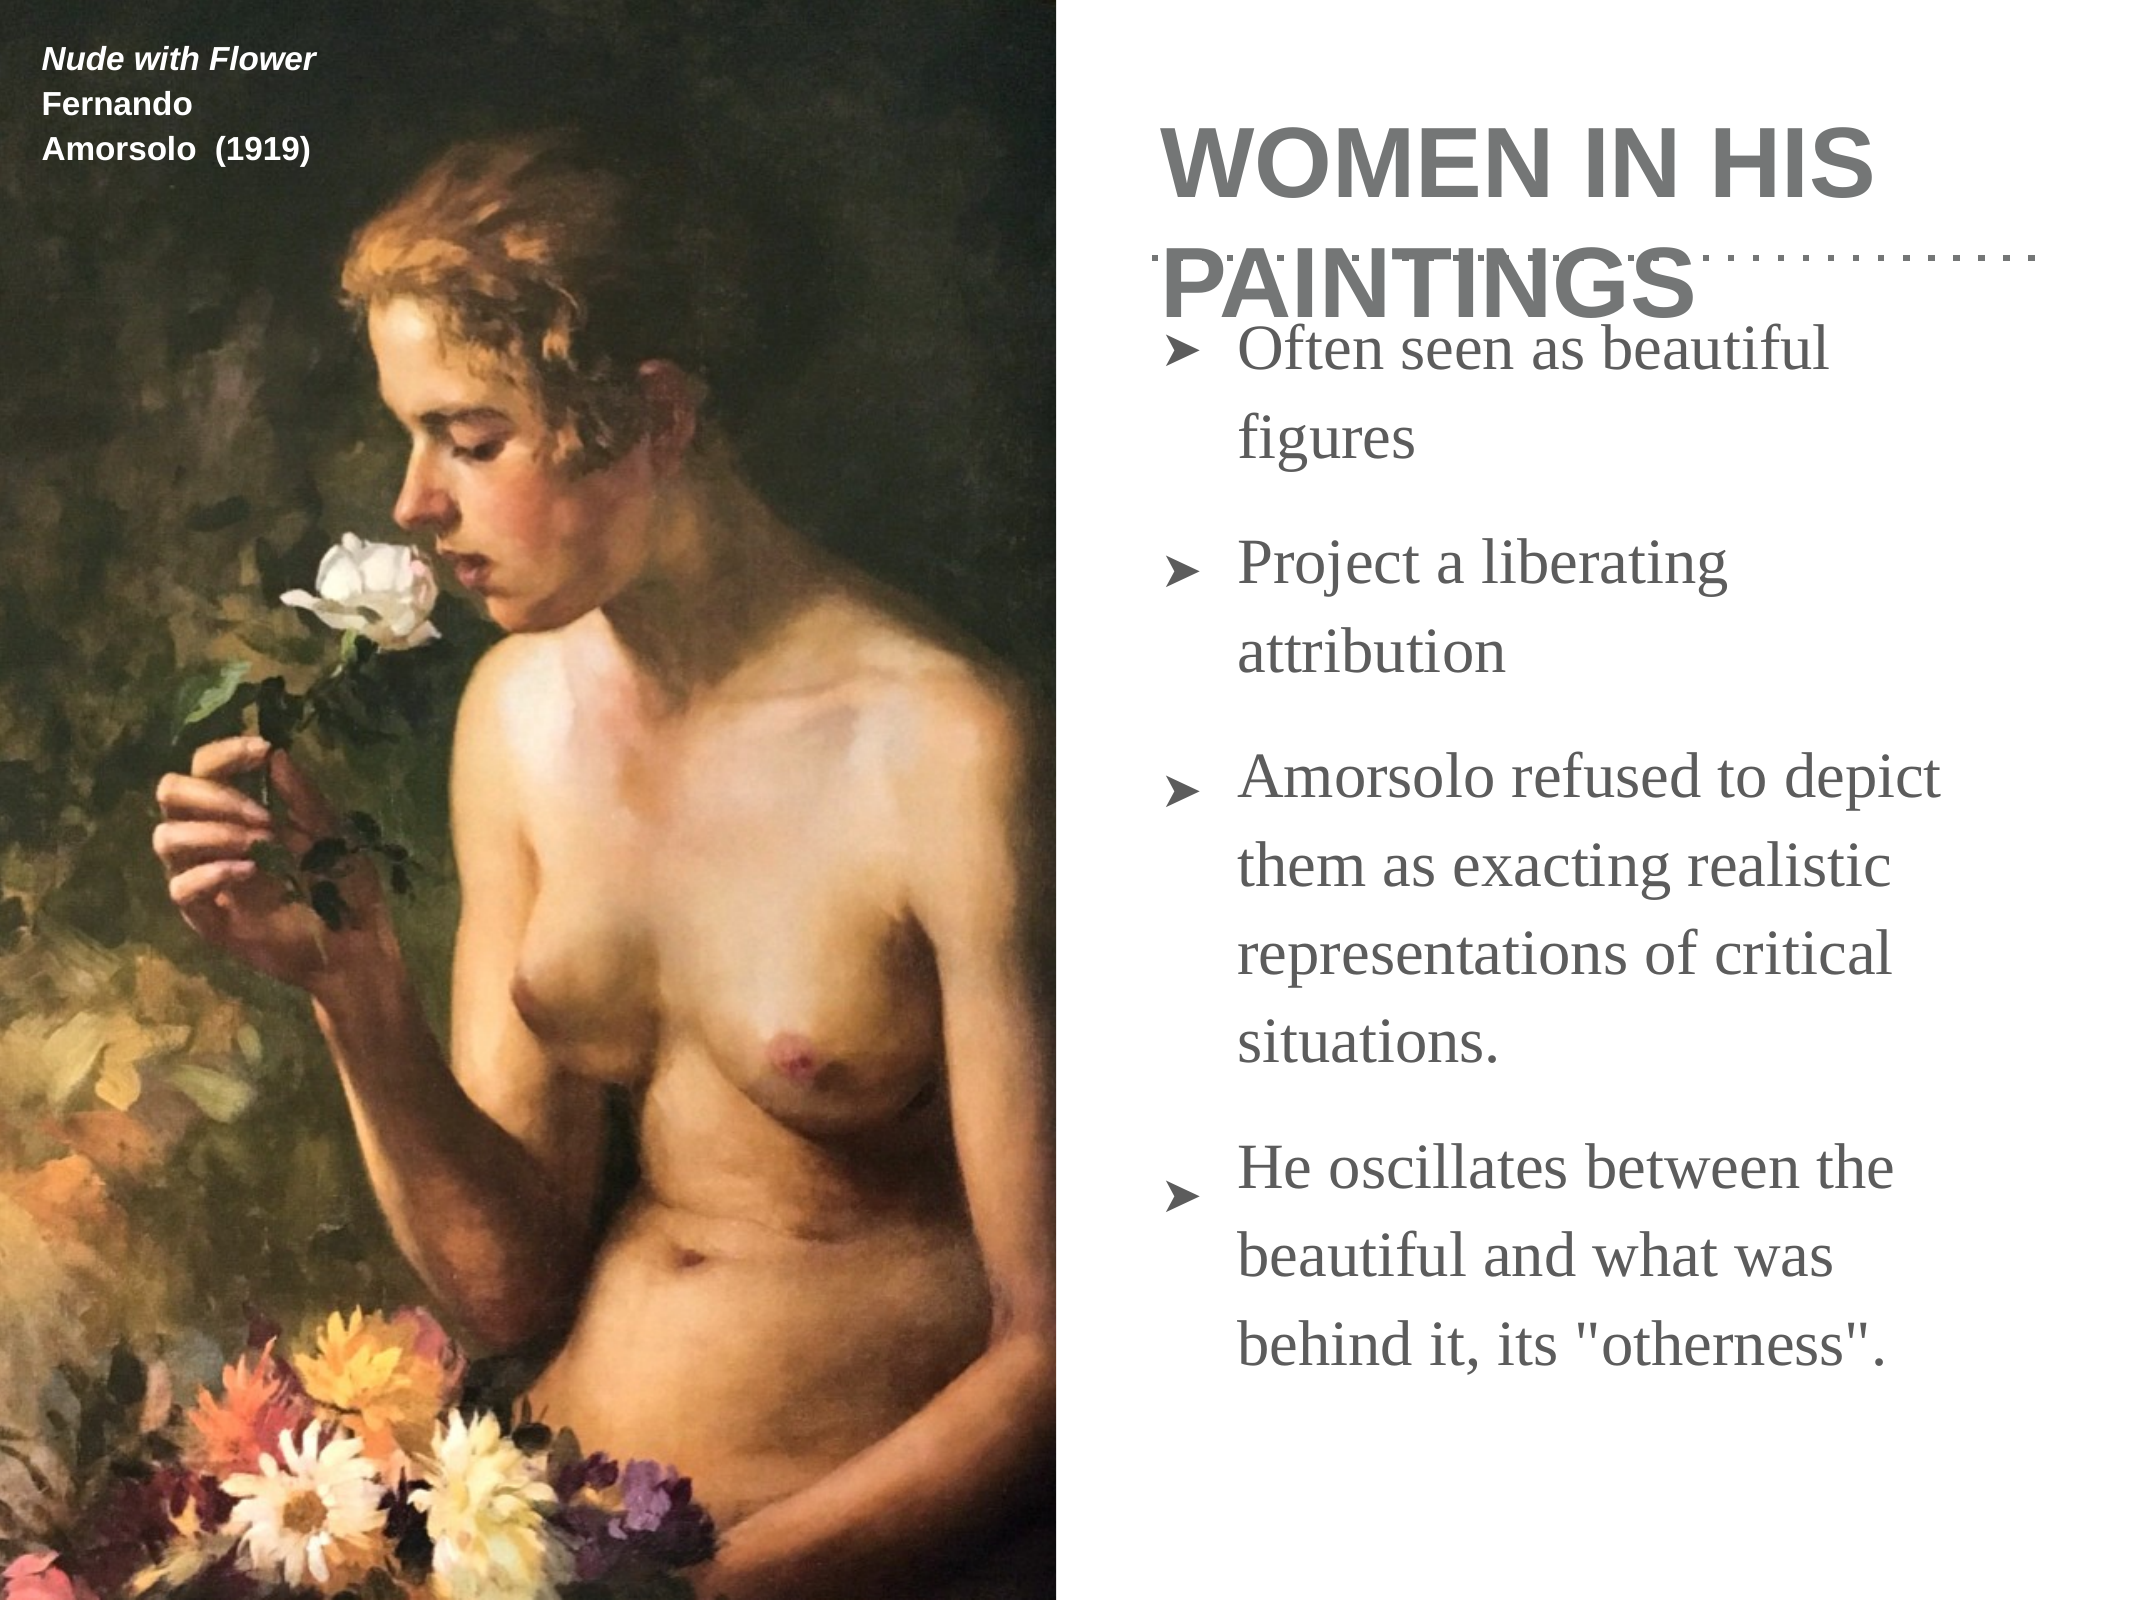

Nude with Flower  Fernando Amorsolo  (1919)
# WOMEN IN HIS PAINTINGS

Often seen as beautiful  figures
Project a liberating  attribution
Amorsolo refused to depict them as exacting realistic representations of critical situations.
He oscillates between the  beautiful and what was  behind it, its "otherness".
➤
➤
➤
➤